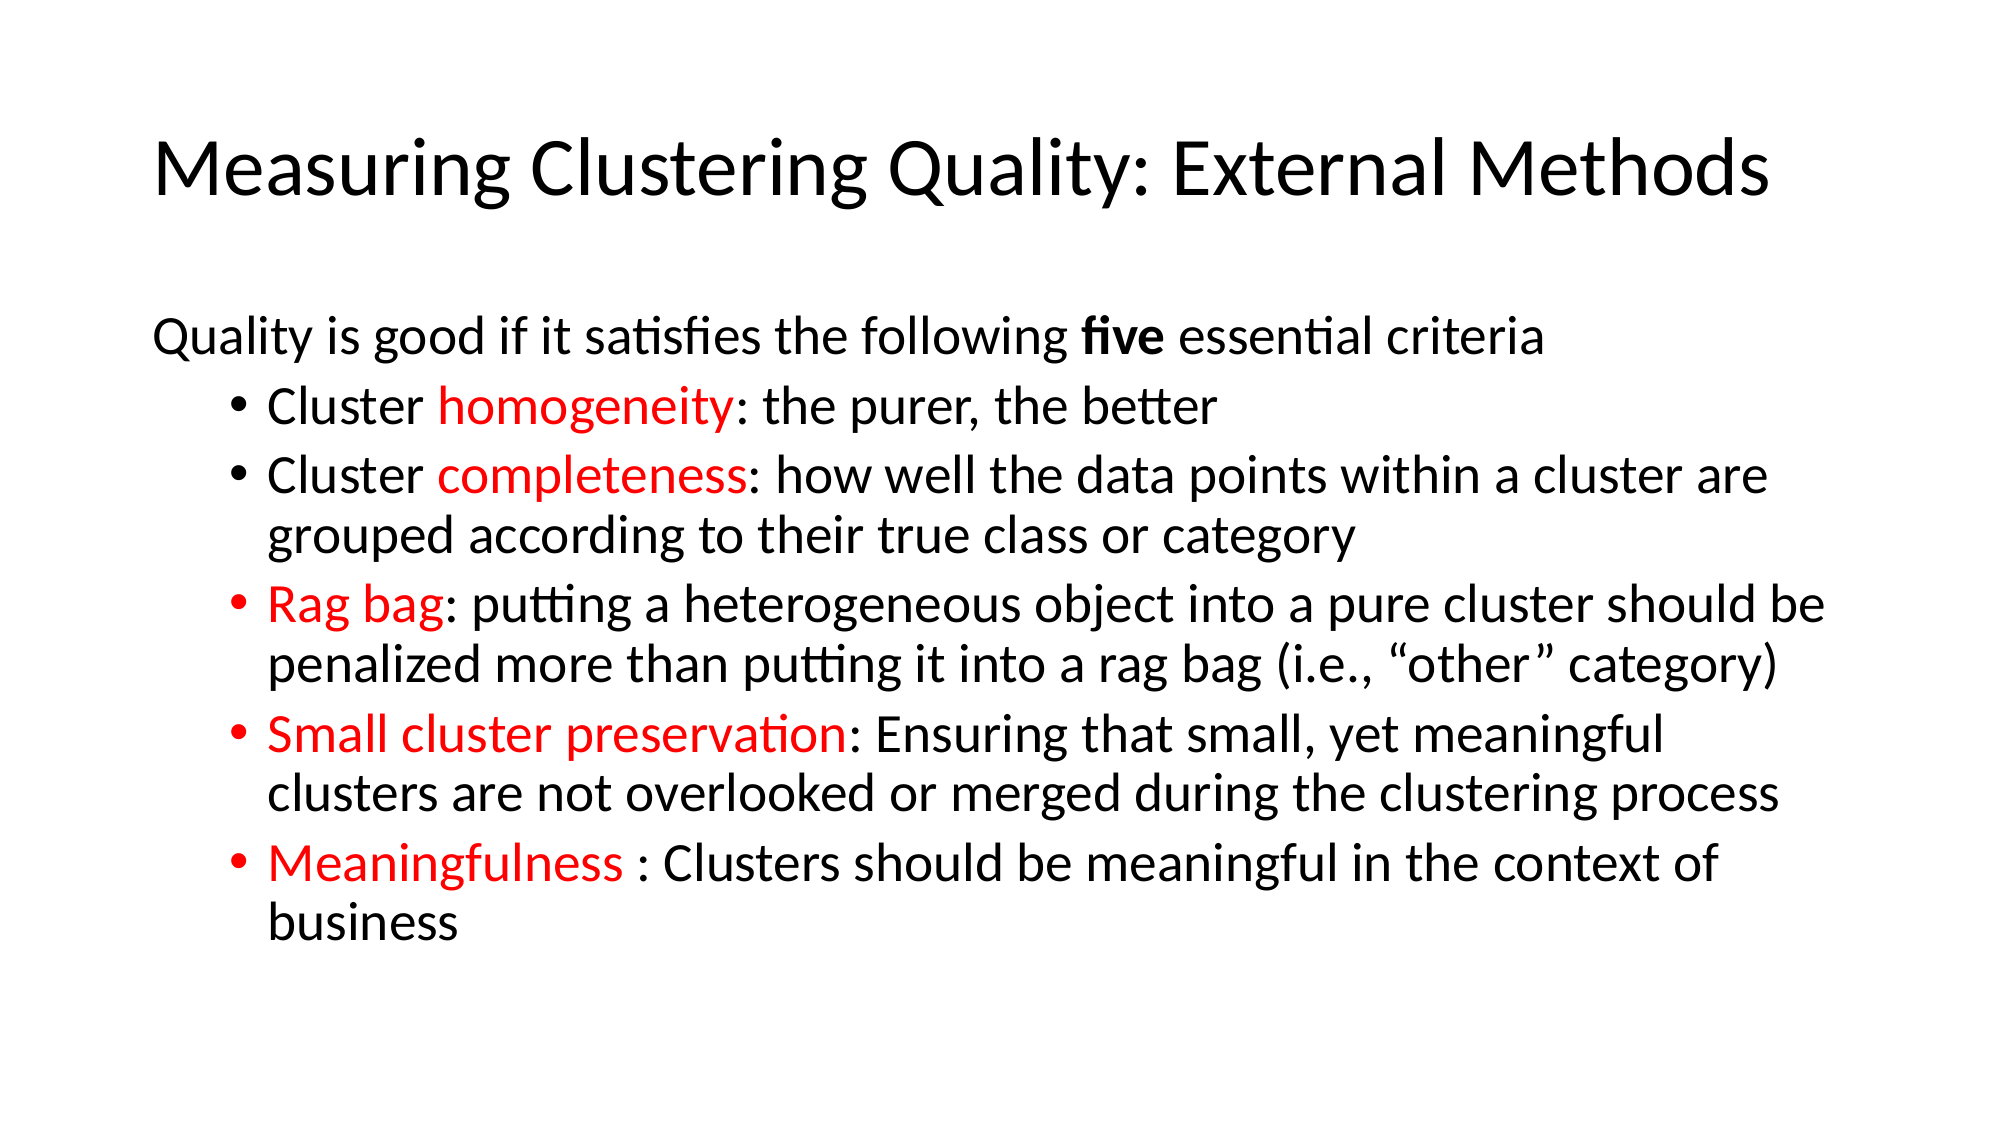

# Measuring Clustering Quality: External Methods
Quality is good if it satisfies the following five essential criteria
Cluster homogeneity: the purer, the better
Cluster completeness: how well the data points within a cluster are grouped according to their true class or category
Rag bag: putting a heterogeneous object into a pure cluster should be penalized more than putting it into a rag bag (i.e., “other” category)
Small cluster preservation: Ensuring that small, yet meaningful clusters are not overlooked or merged during the clustering process
Meaningfulness : Clusters should be meaningful in the context of business